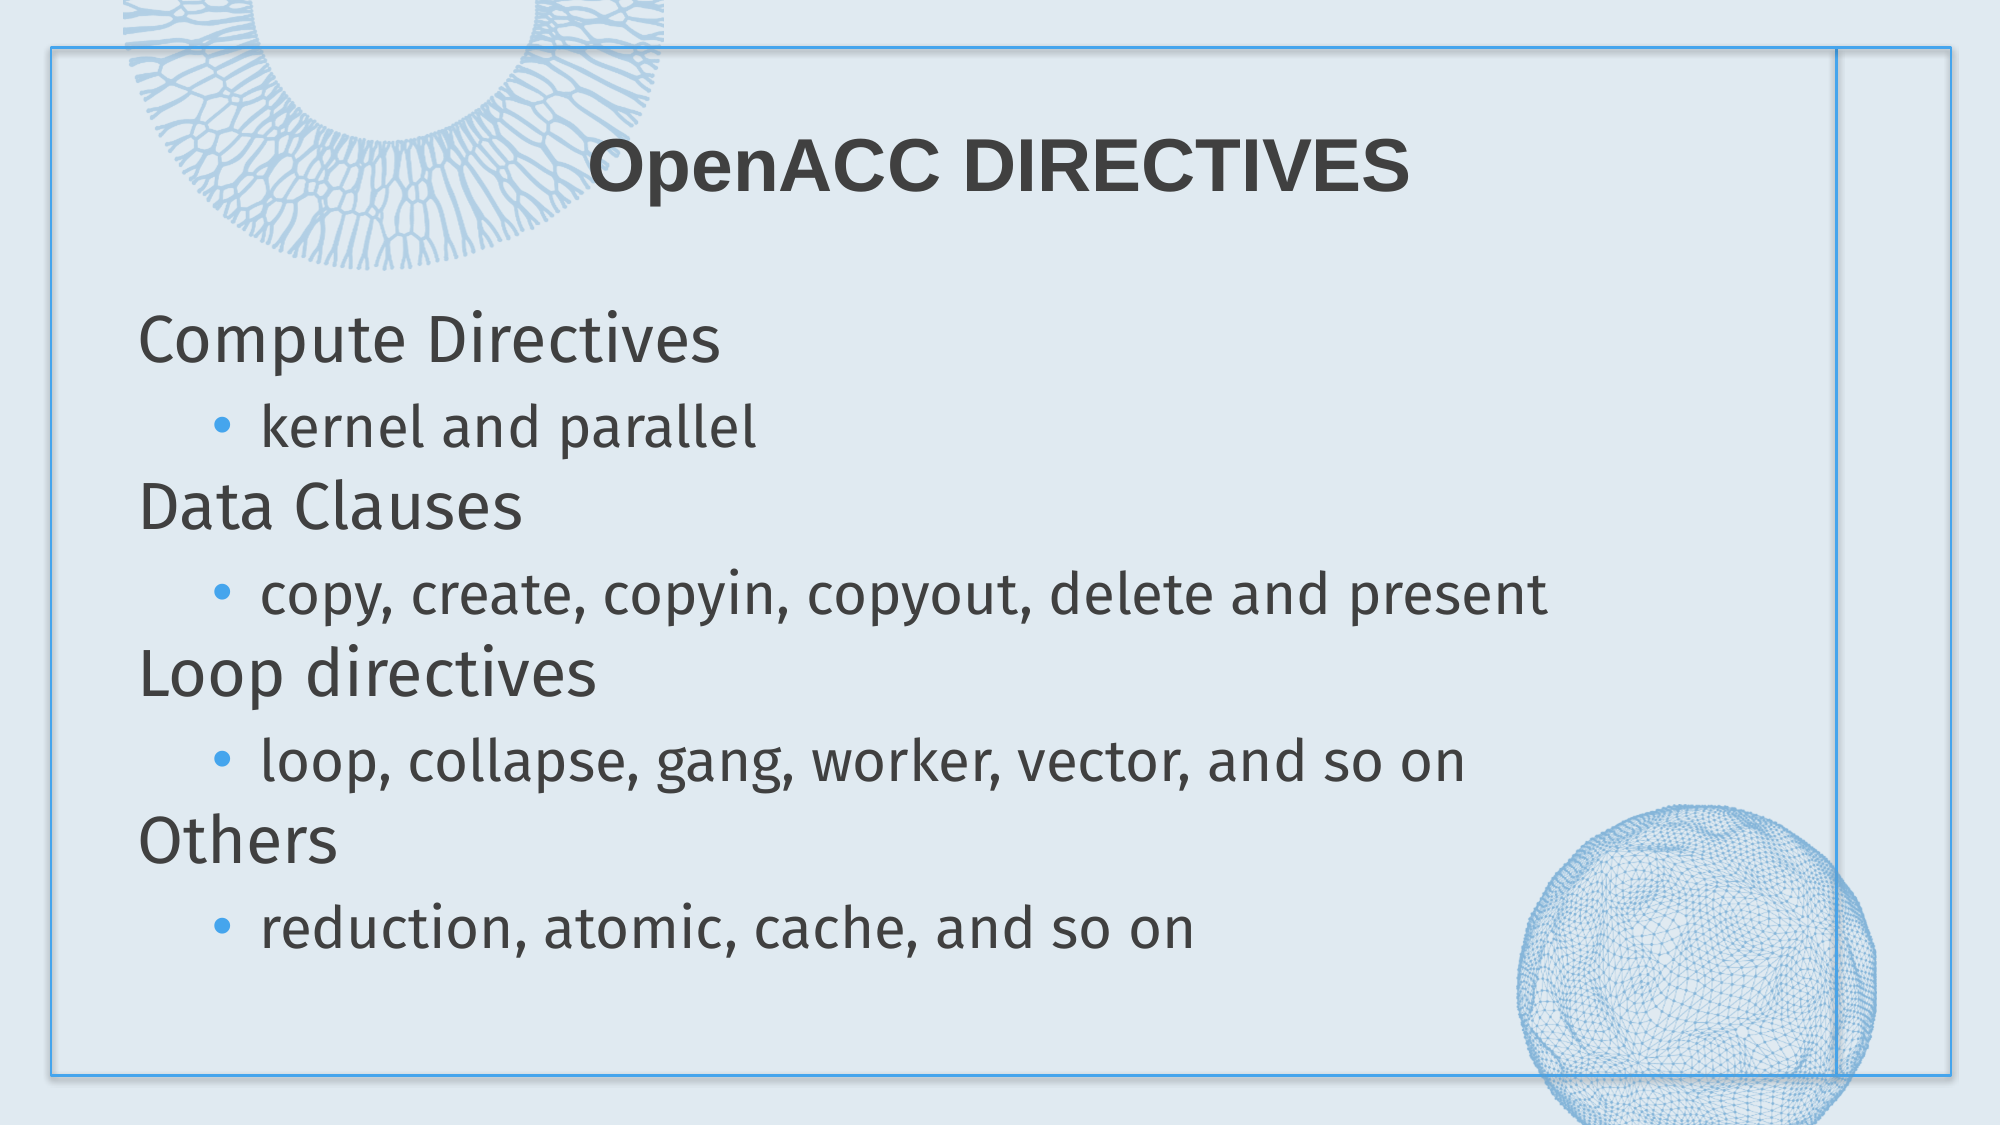

# OpenACC Directives
Compute Directives
kernel and parallel
Data Clauses
copy, create, copyin, copyout, delete and present
Loop directives
loop, collapse, gang, worker, vector, and so on
Others
reduction, atomic, cache, and so on